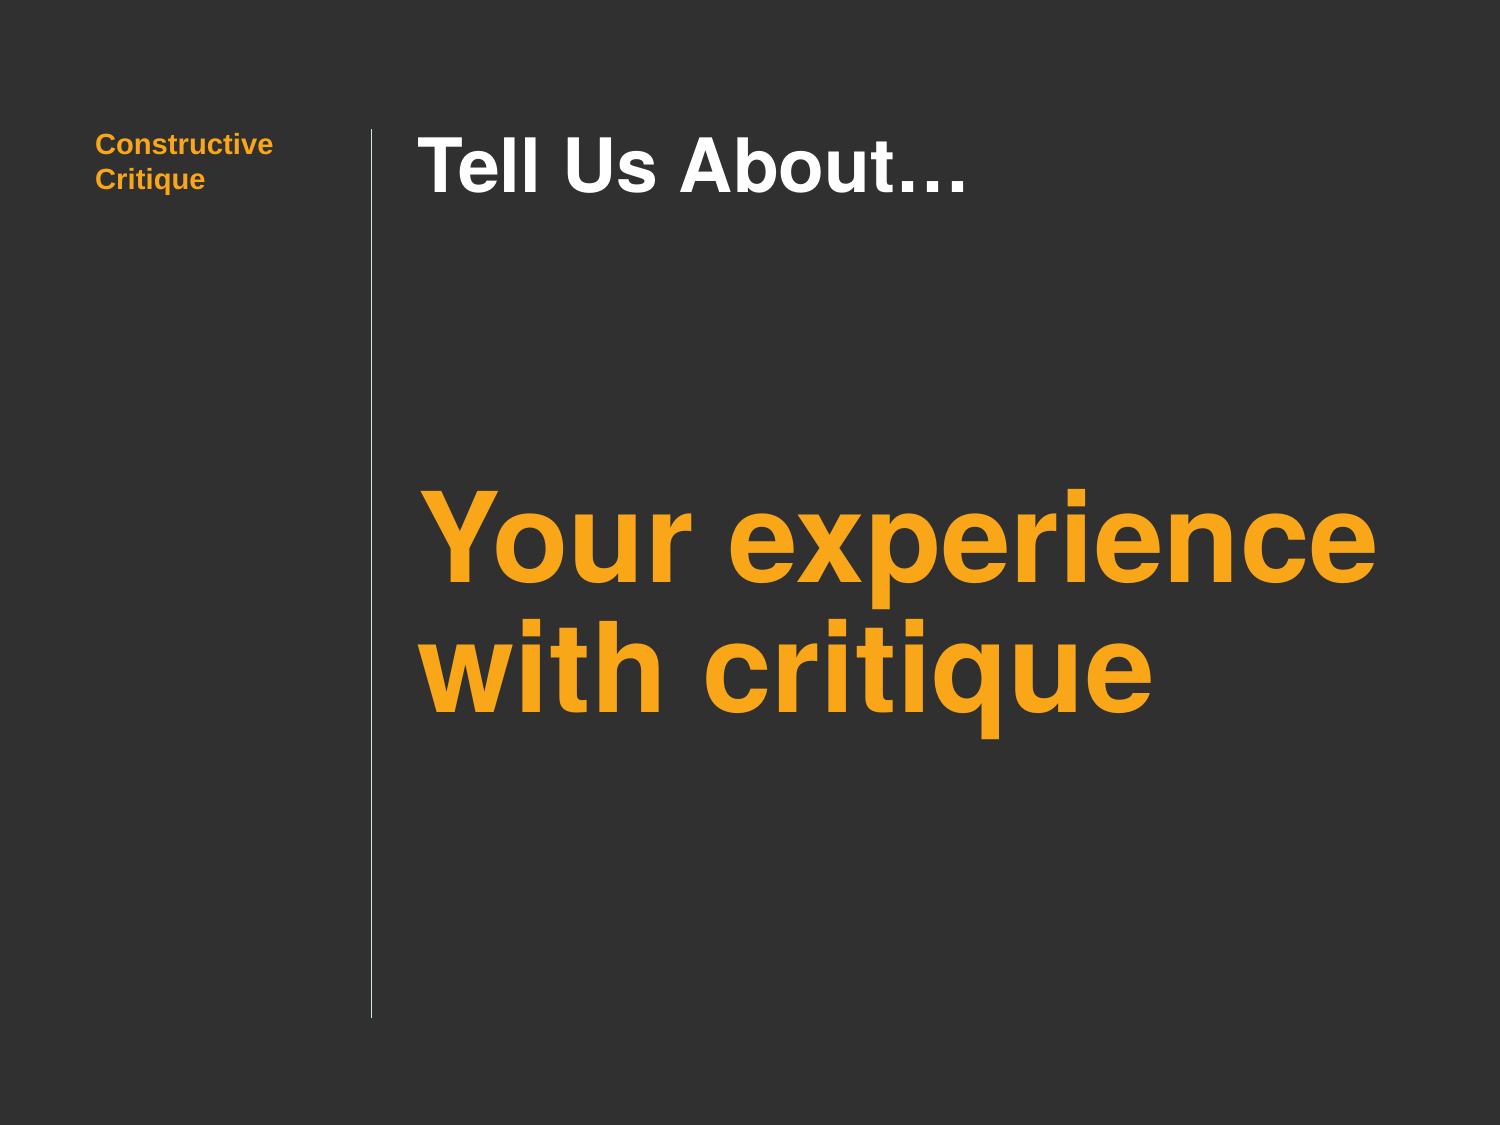

# Tell Us About…
Constructive Critique

Your experience with critique